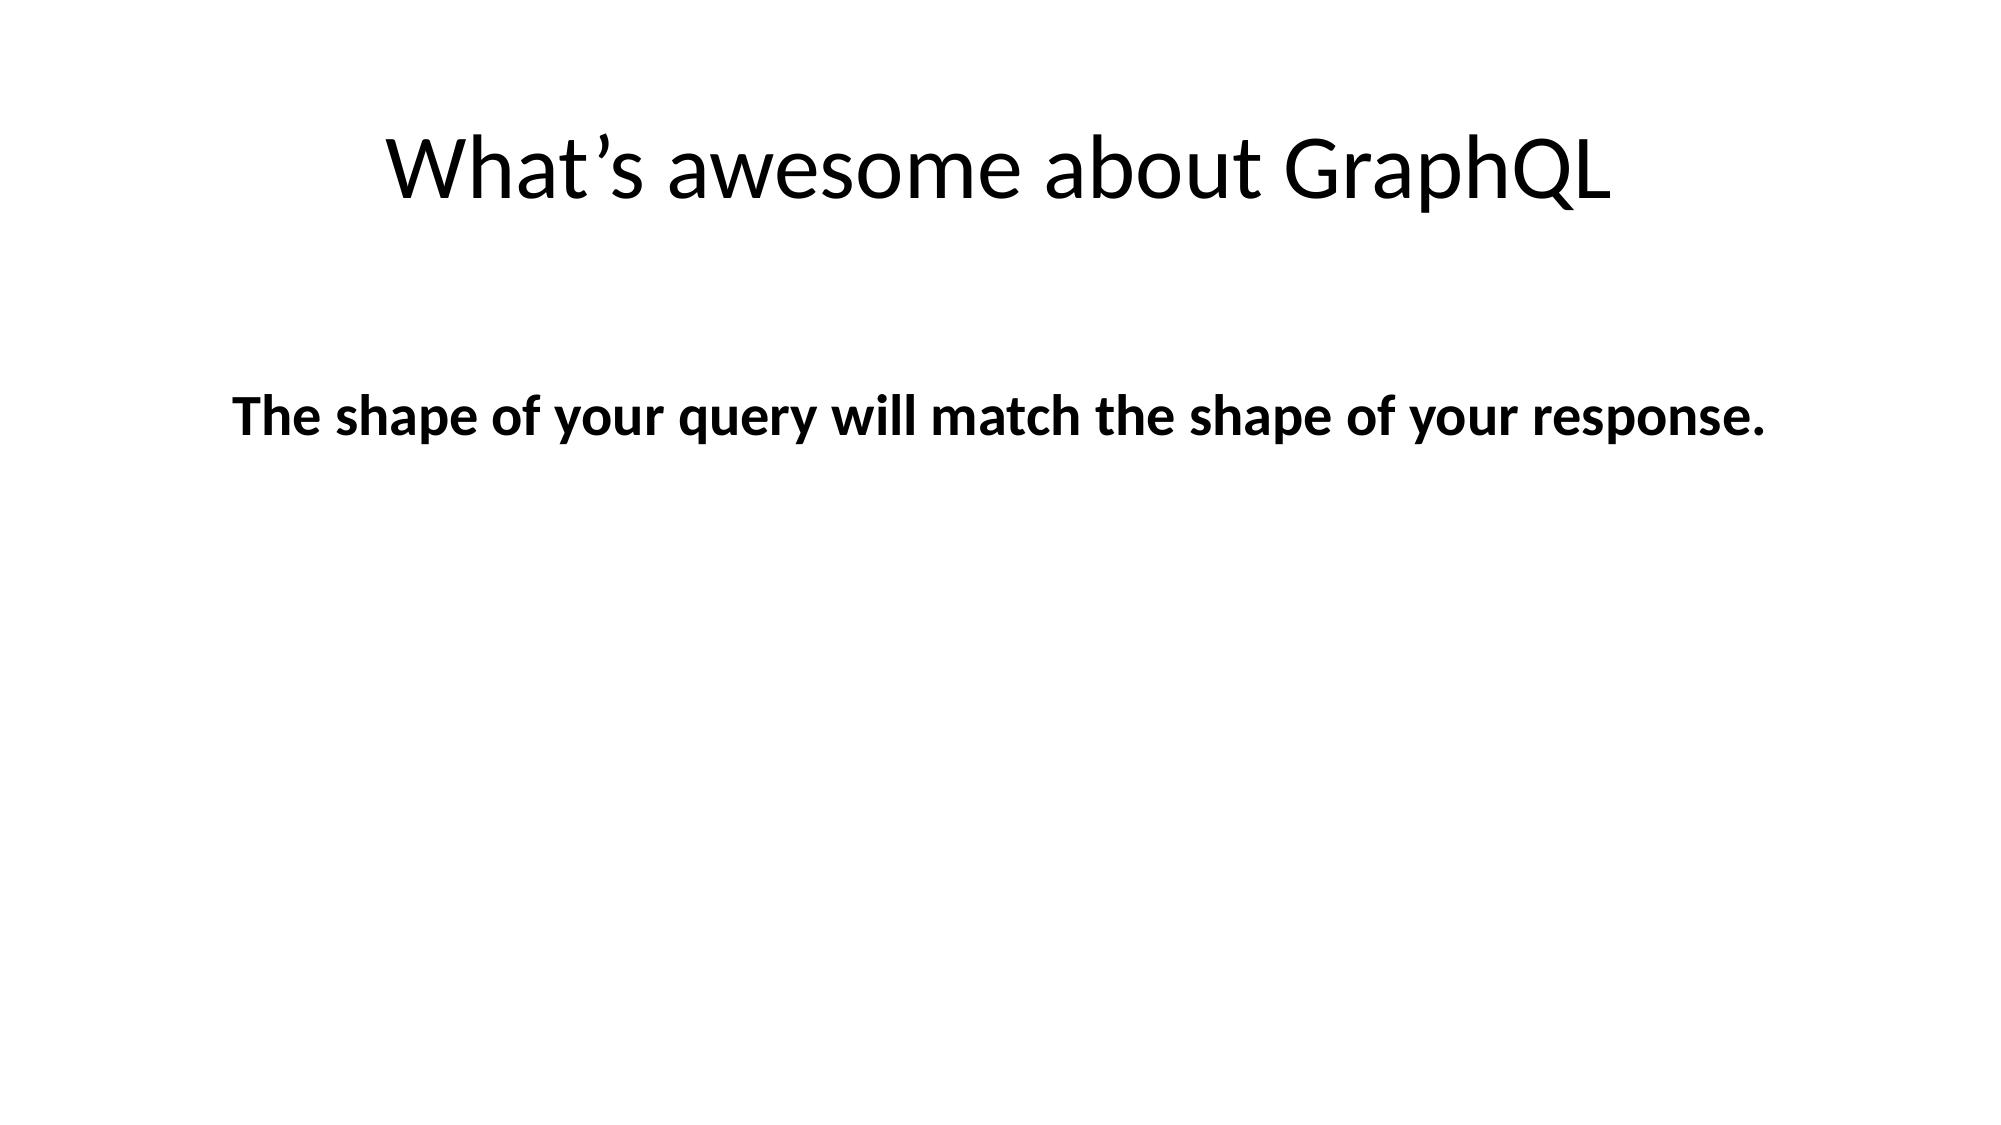

# What’s awesome about GraphQL

The shape of your query will match the shape of your response.